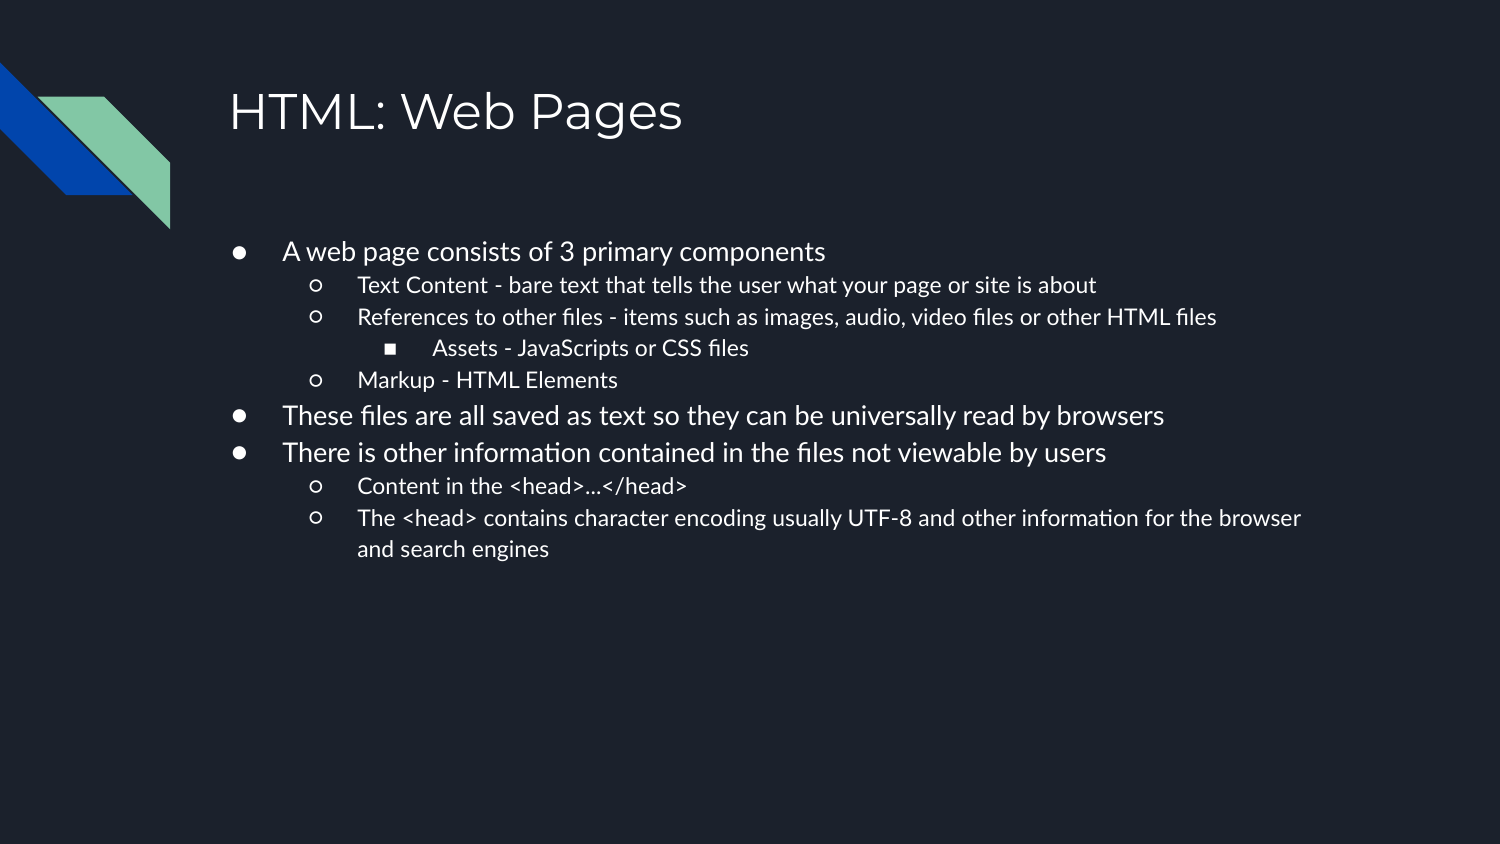

# HTML: Web Pages
A web page consists of 3 primary components
Text Content - bare text that tells the user what your page or site is about
References to other files - items such as images, audio, video files or other HTML files
Assets - JavaScripts or CSS files
Markup - HTML Elements
These files are all saved as text so they can be universally read by browsers
There is other information contained in the files not viewable by users
Content in the <head>...</head>
The <head> contains character encoding usually UTF-8 and other information for the browser and search engines